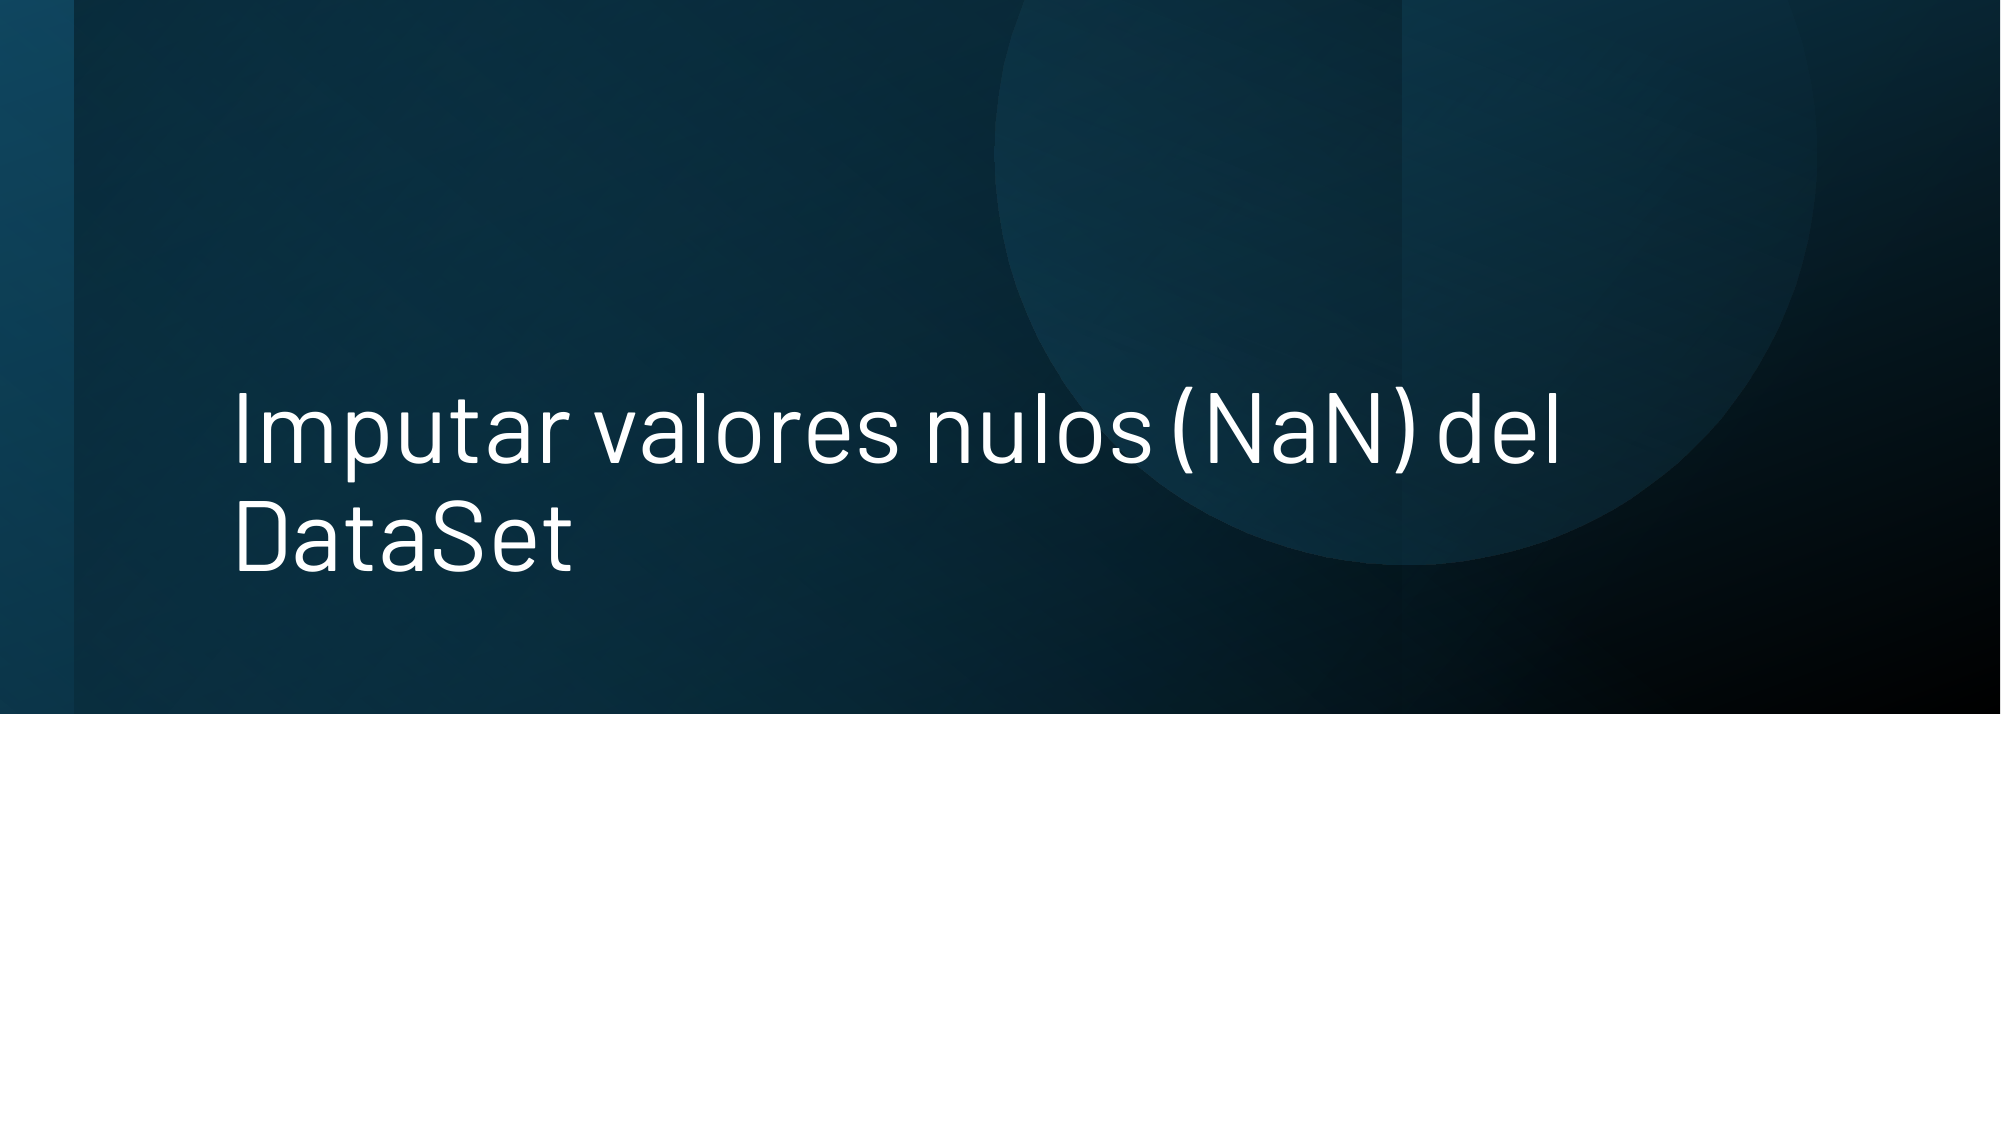

# Imputar valores nulos (NaN) del DataSet